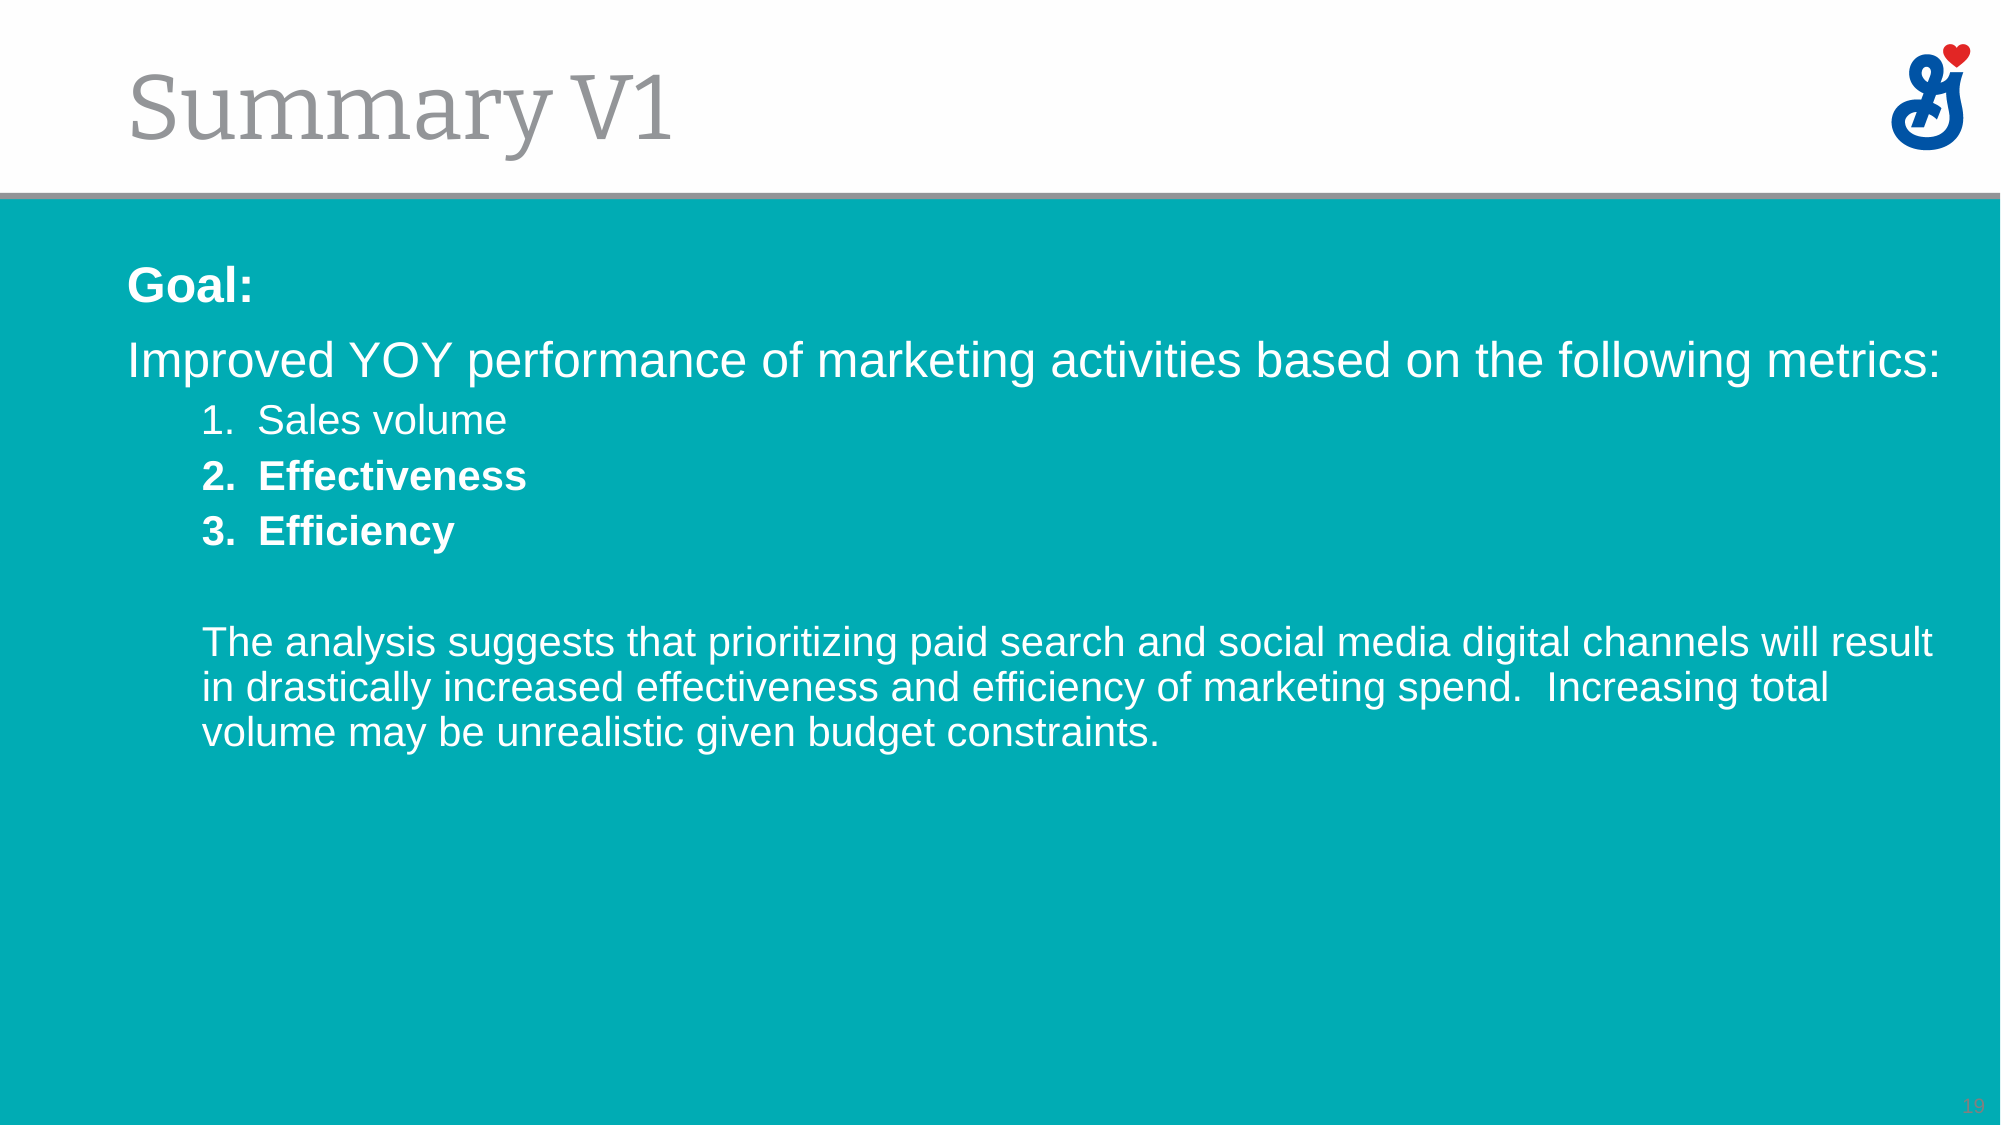

# Summary V1
Goal:
Improved YOY performance of marketing activities based on the following metrics:
Sales volume
Effectiveness
Efficiency

The analysis suggests that prioritizing paid search and social media digital channels will result in drastically increased effectiveness and efficiency of marketing spend.  Increasing total volume may be unrealistic given budget constraints.